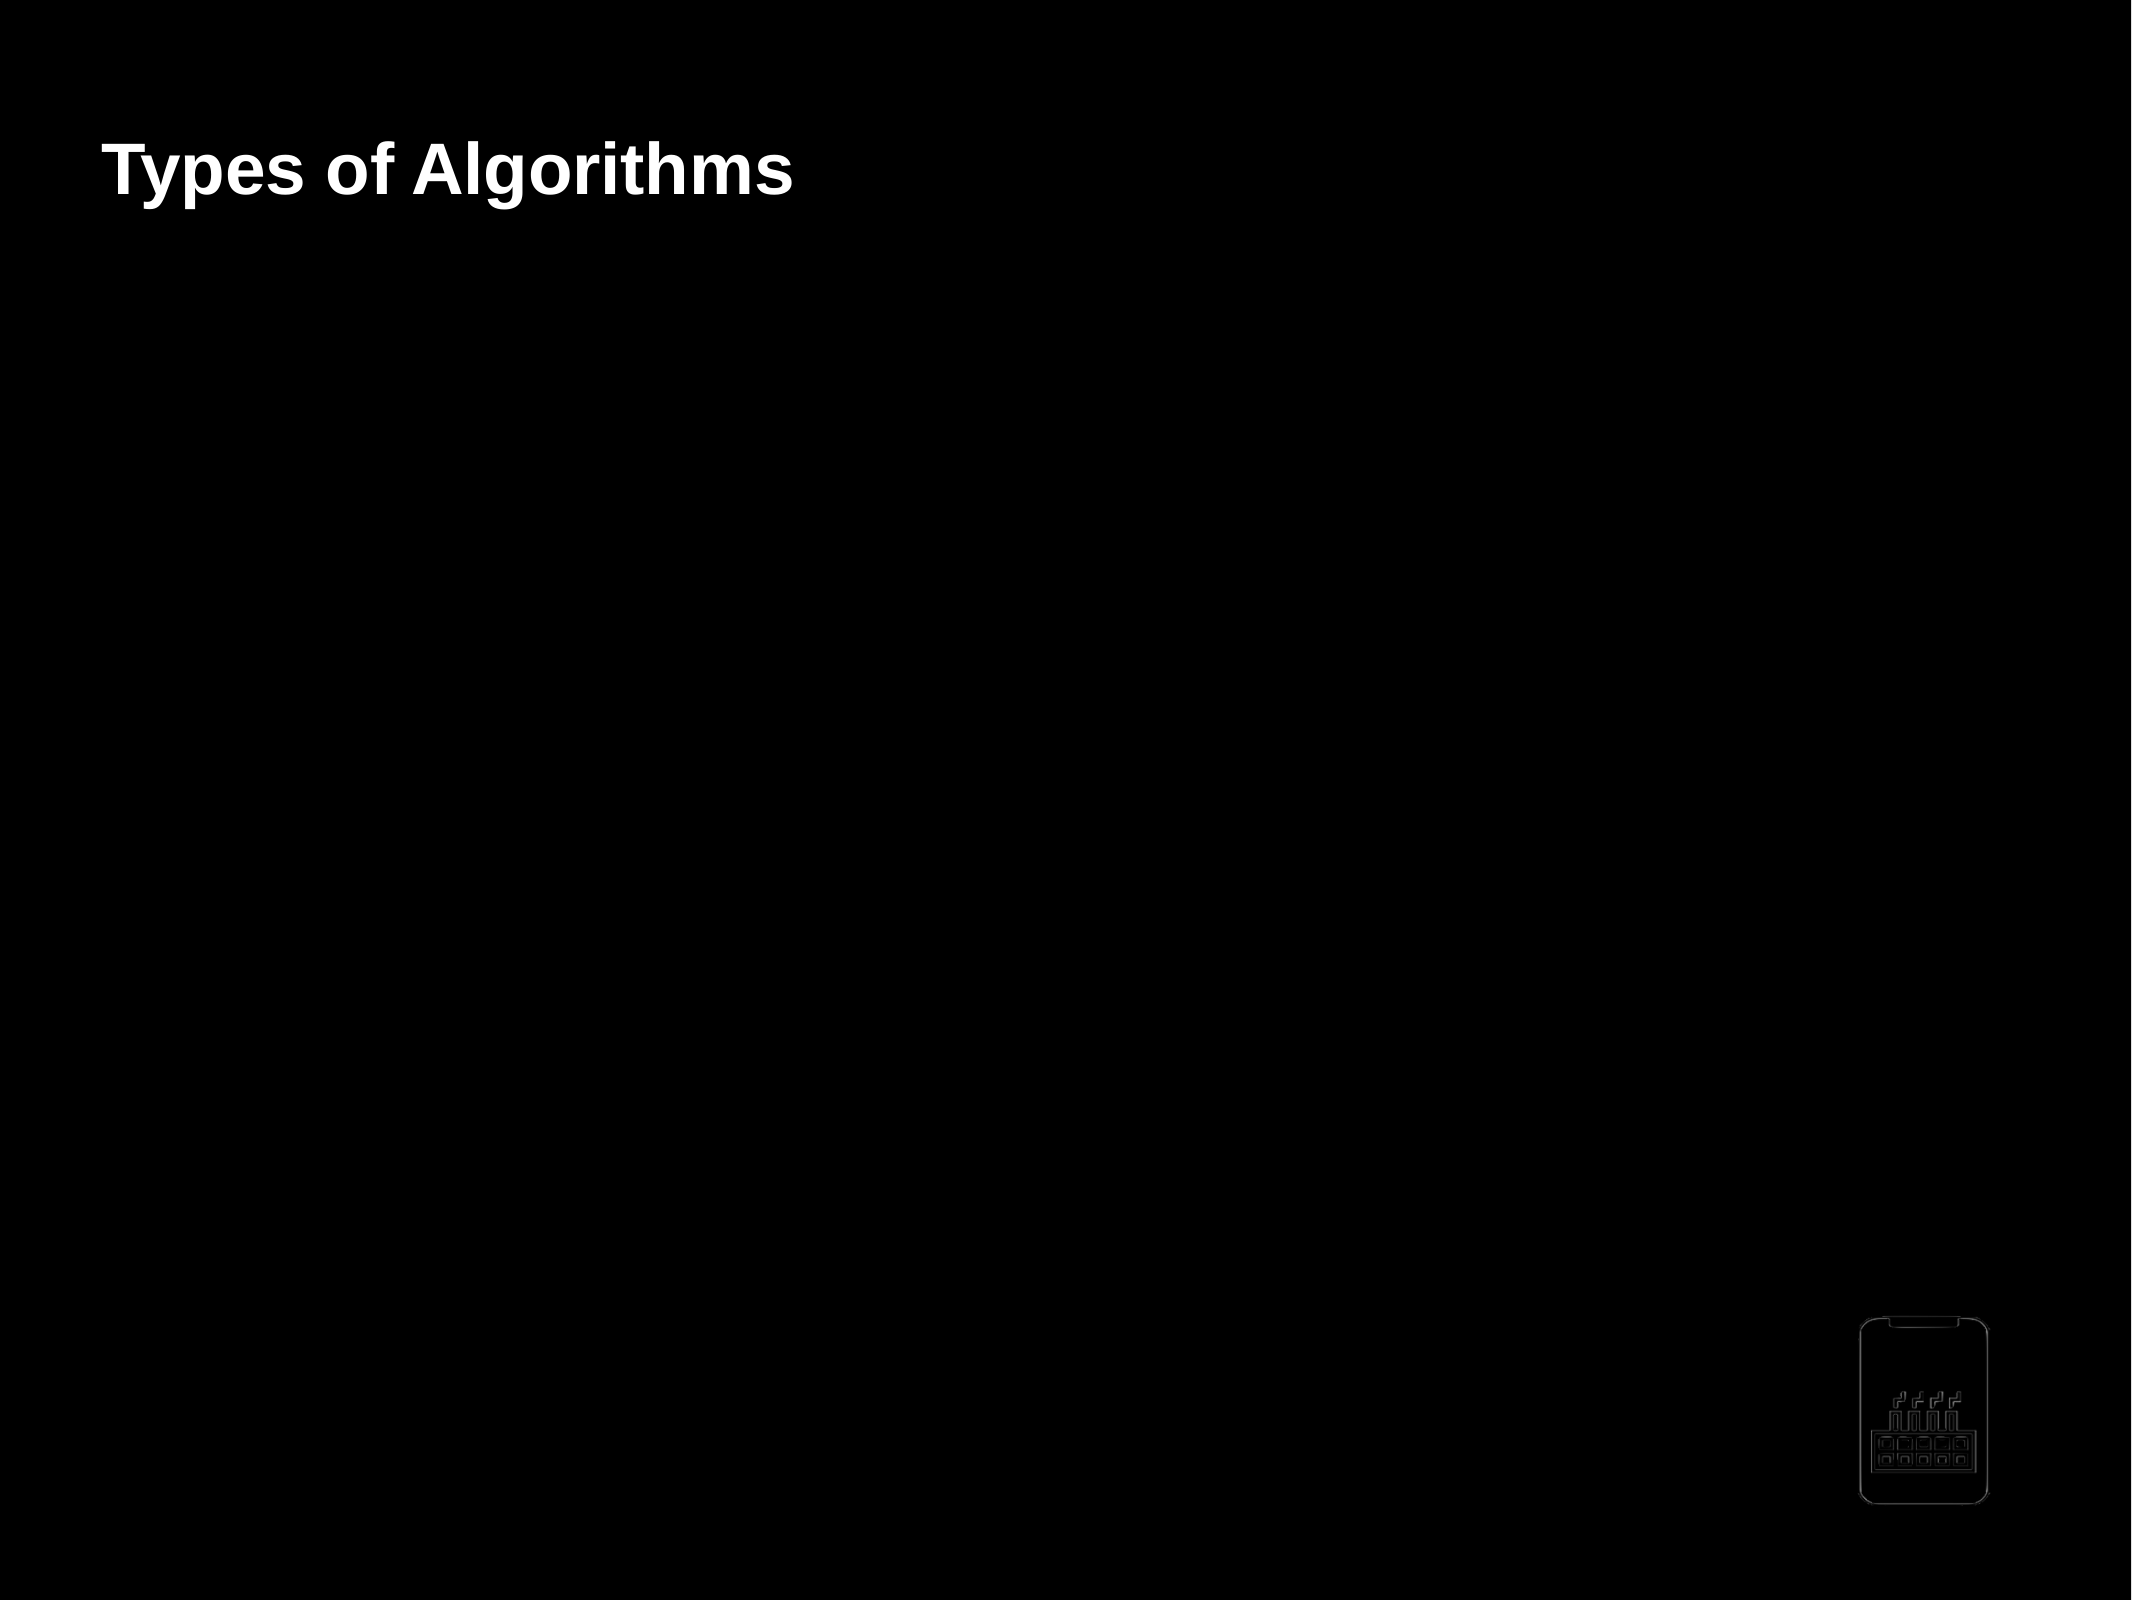

Types of Algorithms
Divide and conquer algorithms
Divide the problem into smaller subproblems of the same type, and solve these subproblems recursively Combine the solutions to the subproblems into a solution to the original problem
- -
Examples: Quick sort and merge sort

AppMillers
www.appmillers.com